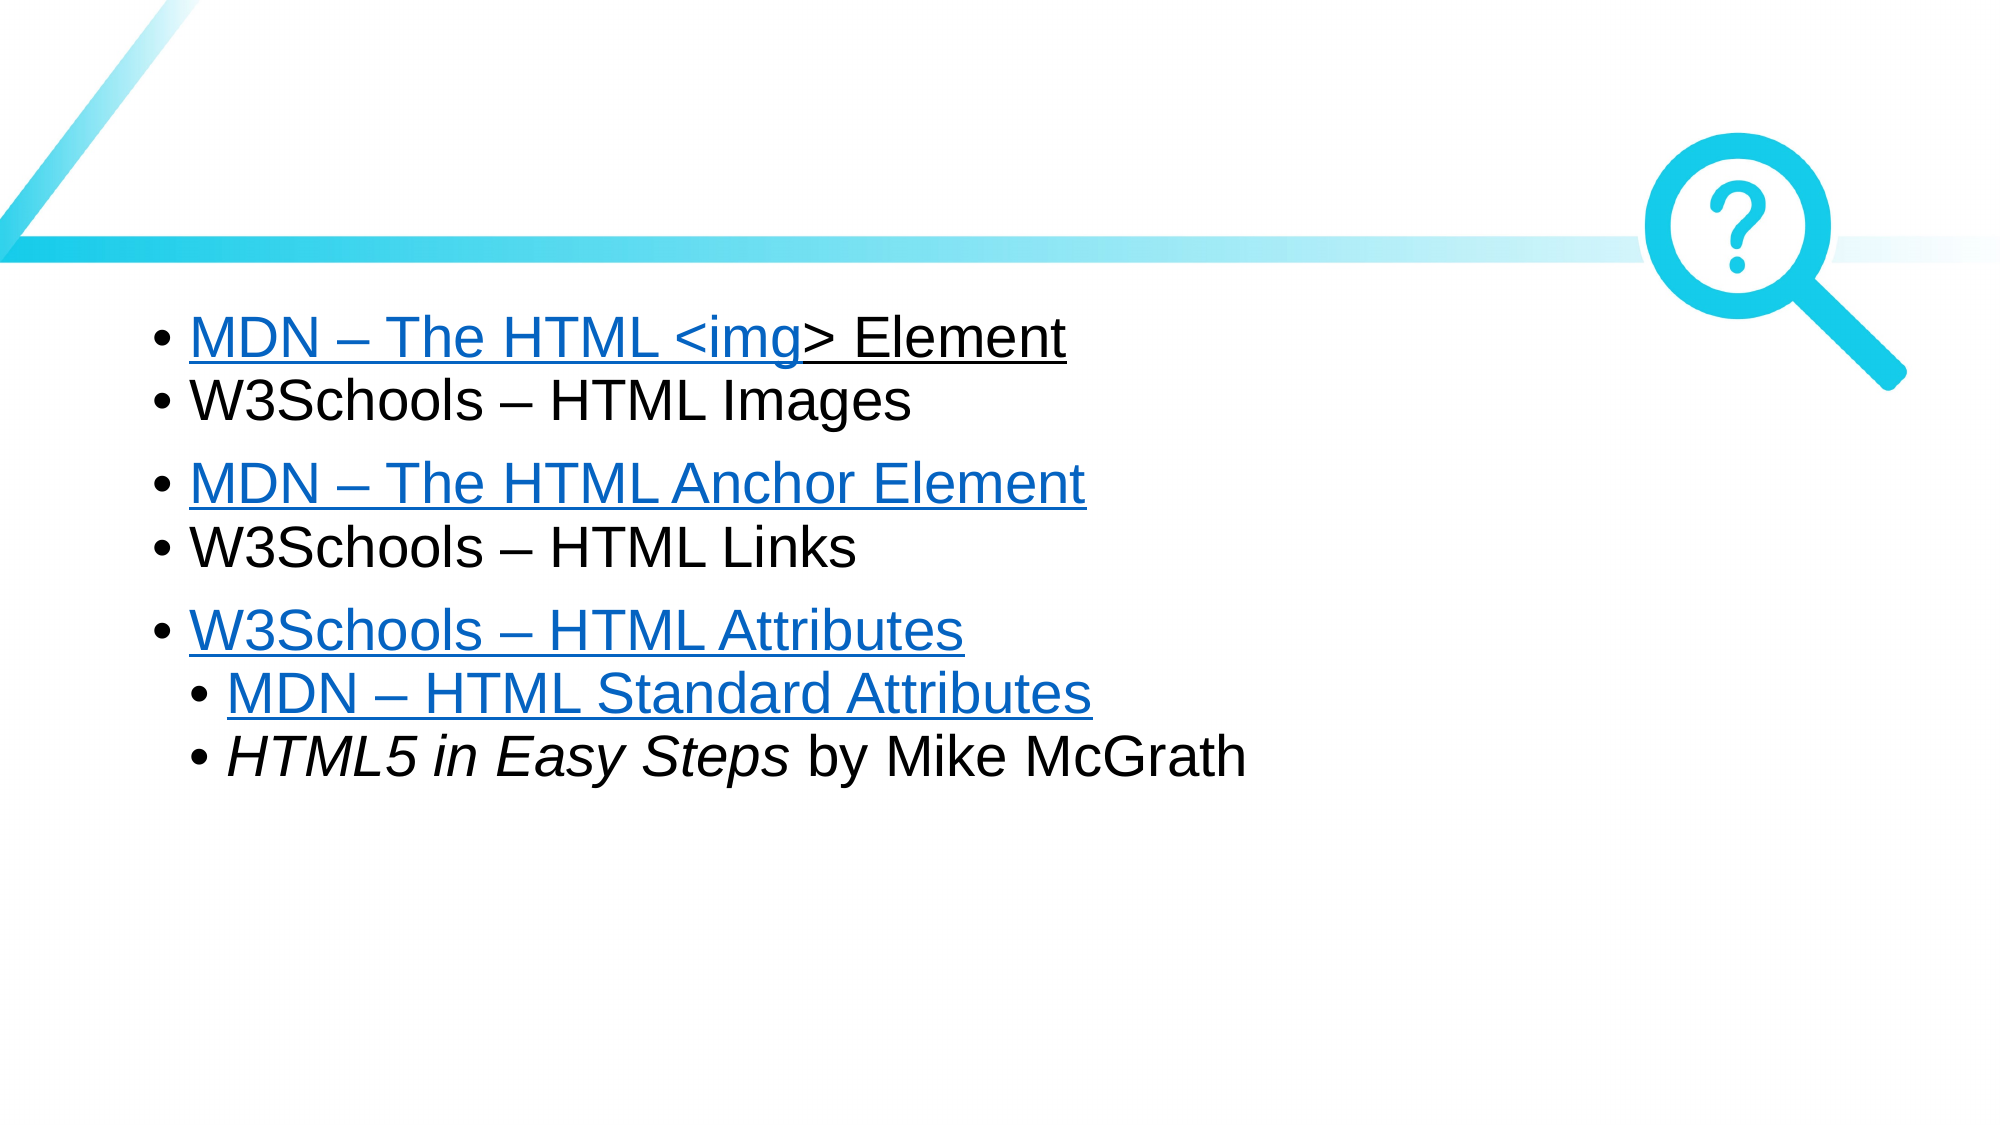

#
• MDN – The HTML <img> Element
• W3Schools – HTML Images
• MDN – The HTML Anchor Element
• W3Schools – HTML Links
• W3Schools – HTML Attributes
• MDN – HTML Standard Attributes
• HTML5 in Easy Steps by Mike McGrath